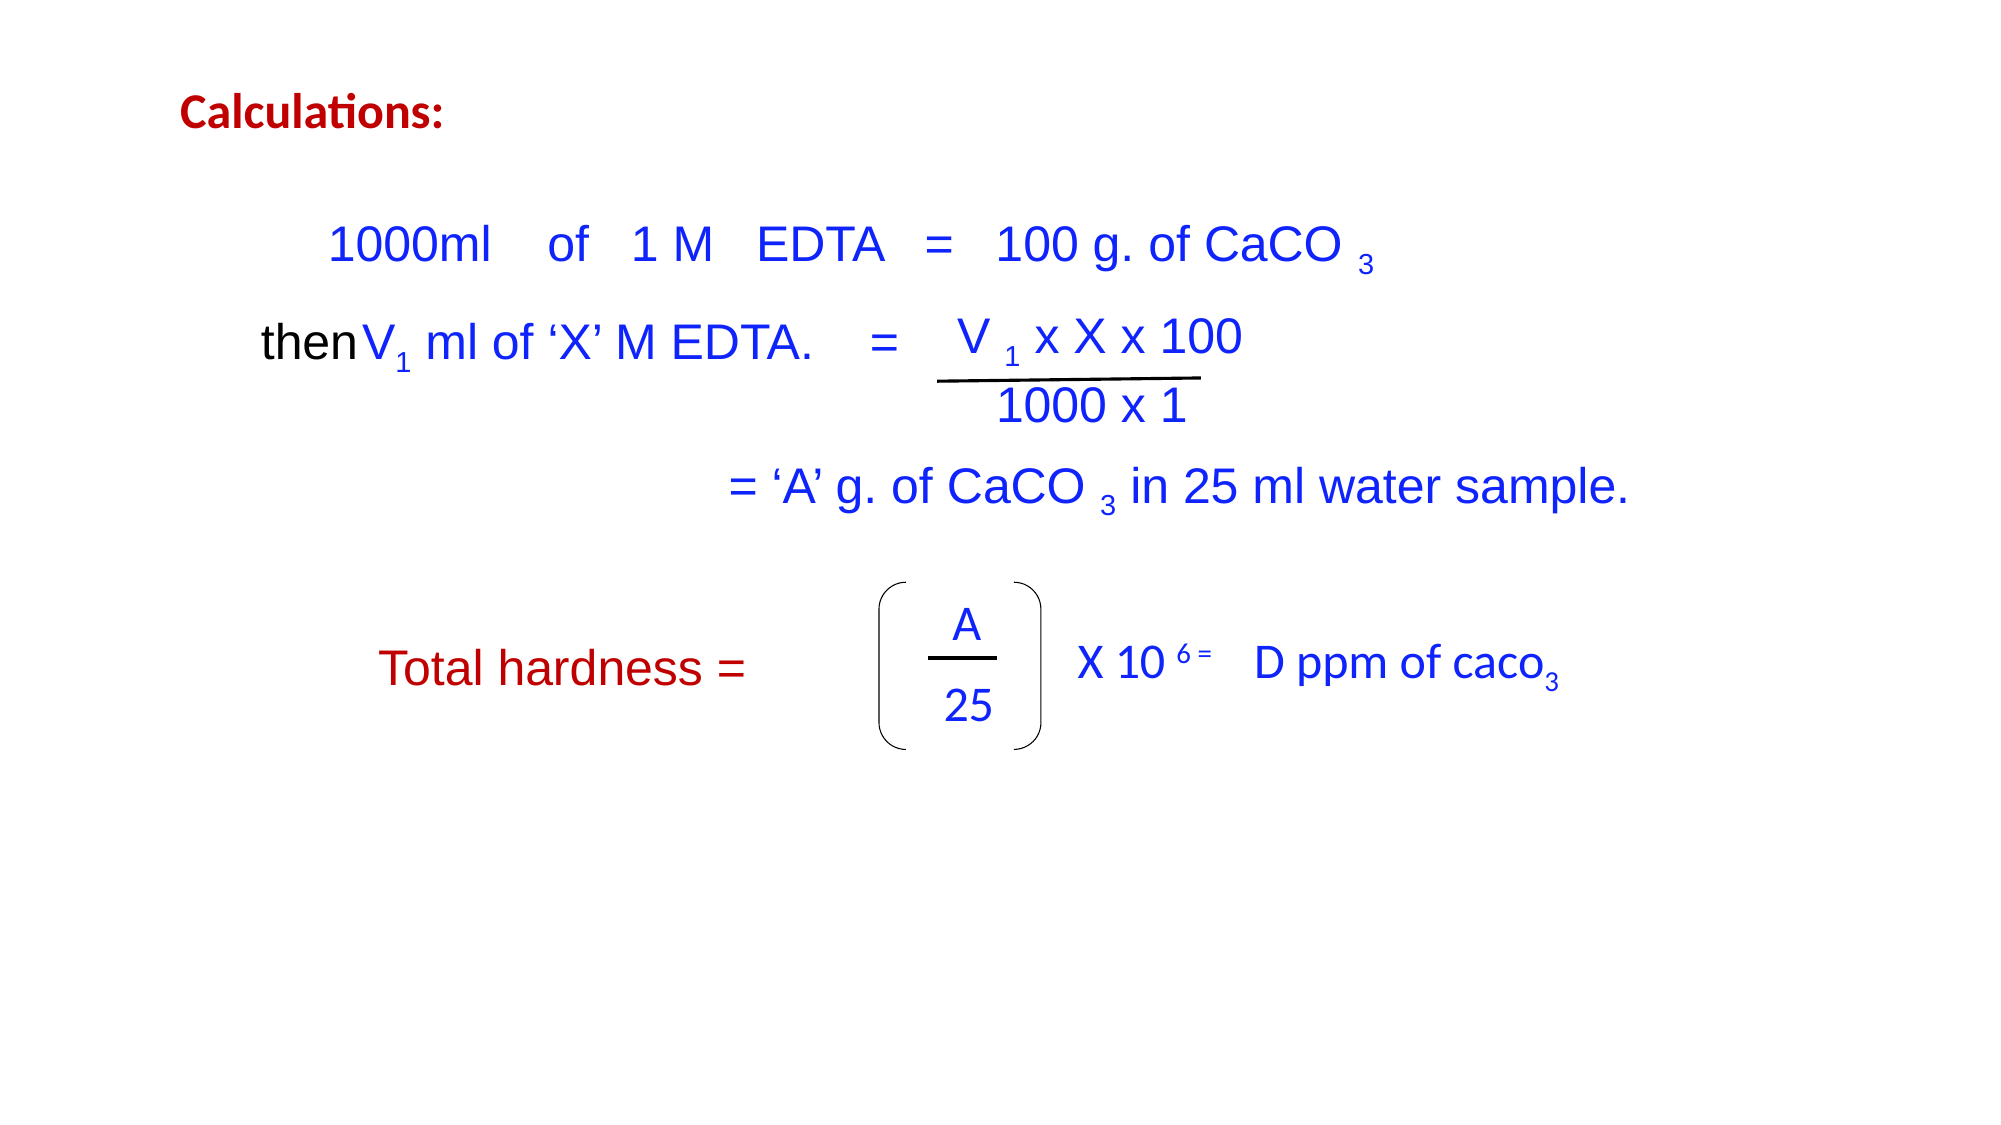

Calculations:
1000ml    of   1 M   EDTA   =   100 g. of CaCO 3
     V 1 x X x 100
then
V1 ml of ‘X’ M EDTA.    =
      1000 x 1
= ‘A’ g. of CaCO 3 in 25 ml water sample.

A
Total hardness =
X 10 6 =     D ppm of caco3
25